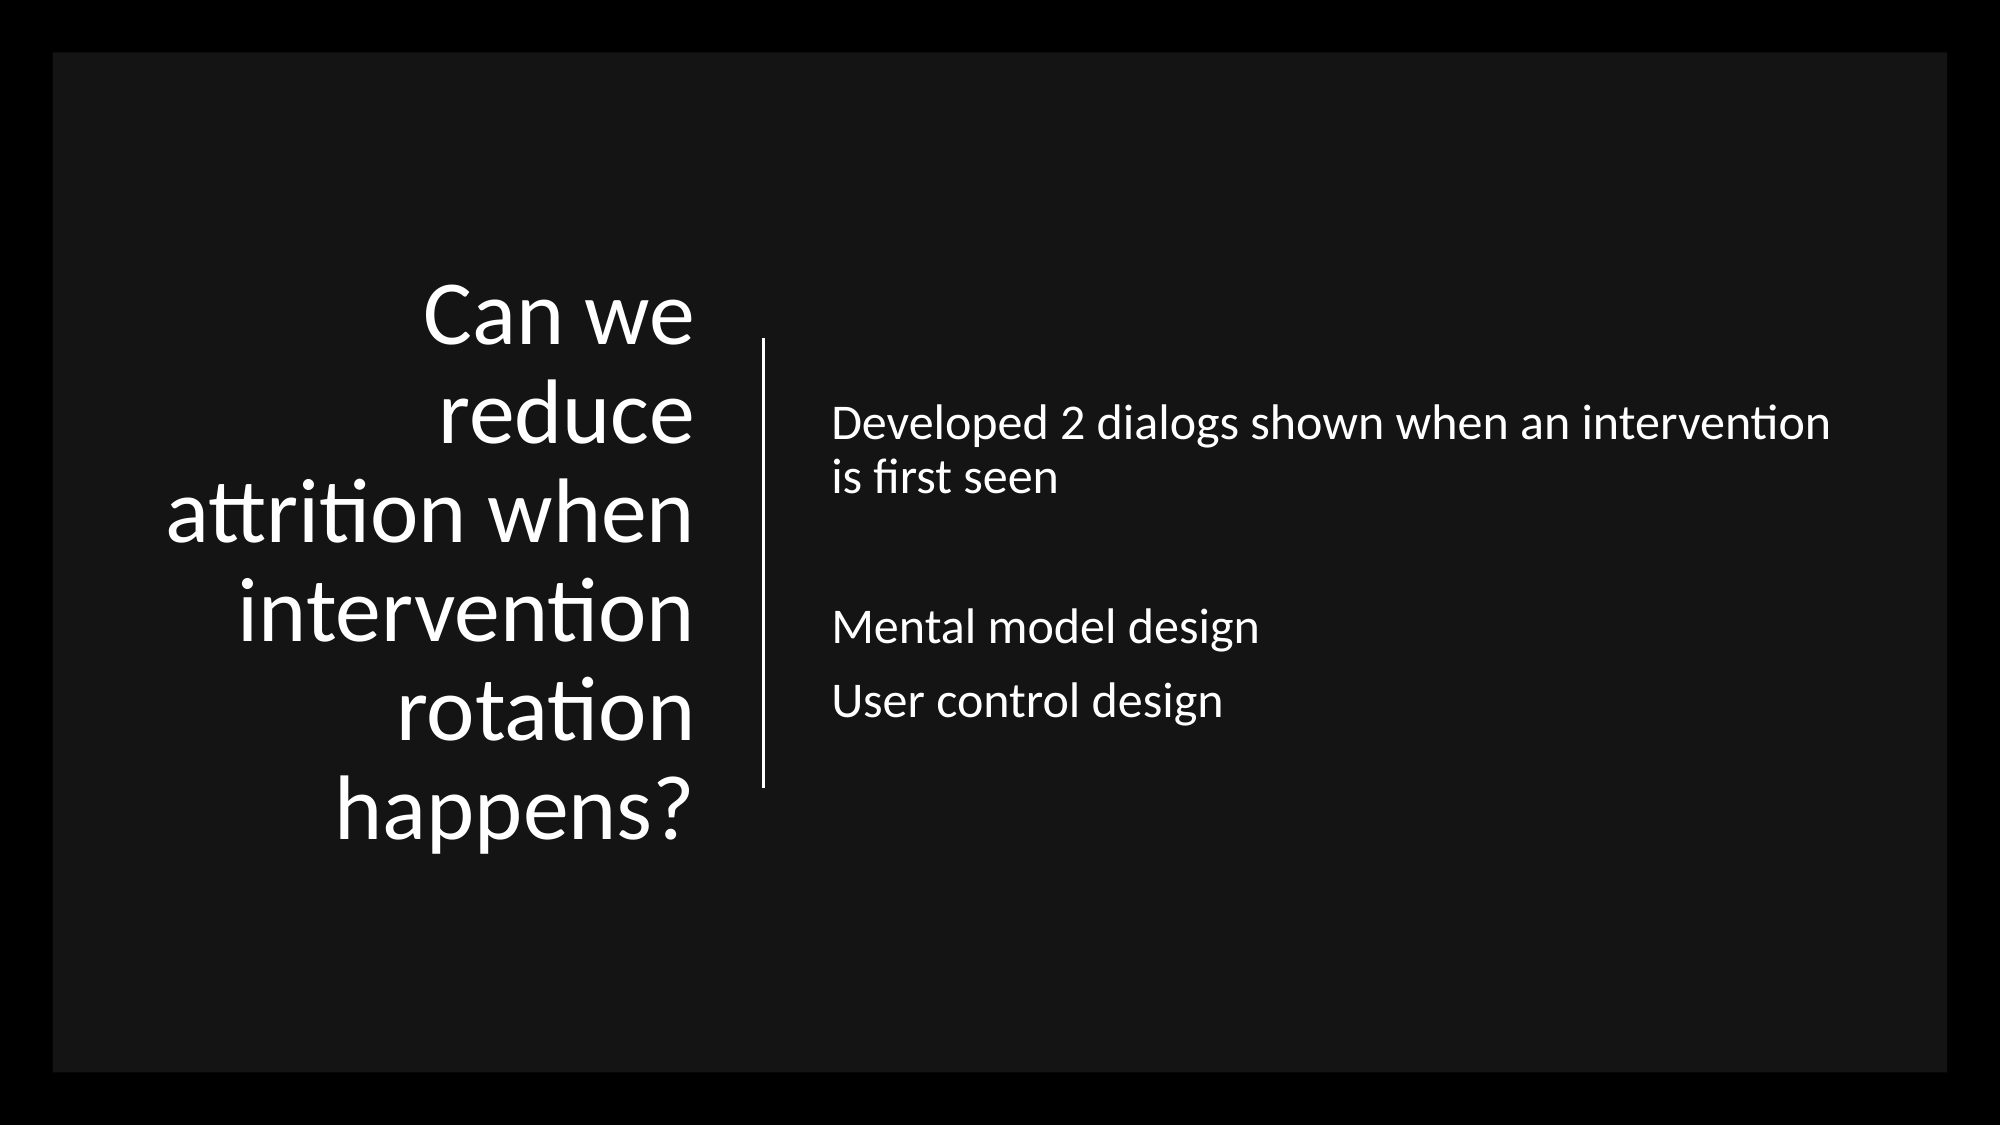

# Can we reduce attrition when intervention rotation happens?
Developed 2 dialogs shown when an intervention is first seen

Mental model design
User control design